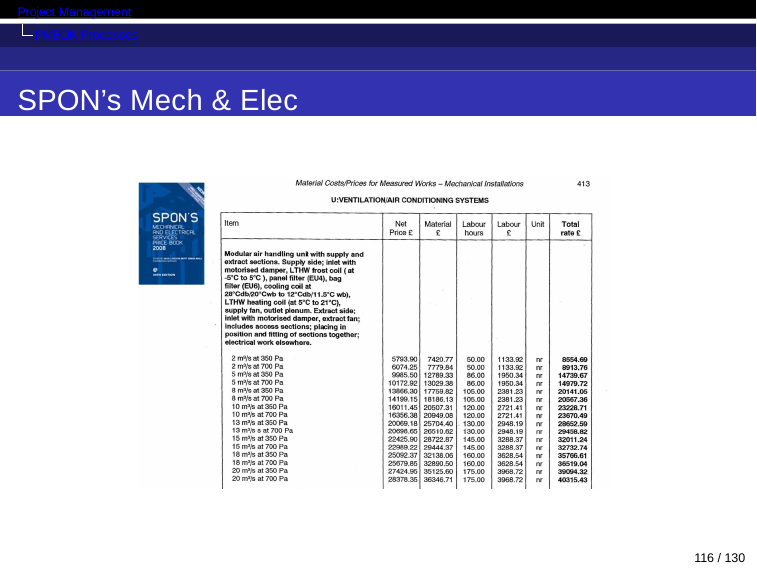

Project Management

PMBOK Processes

SPON’s Mech & Elec

116 / 130